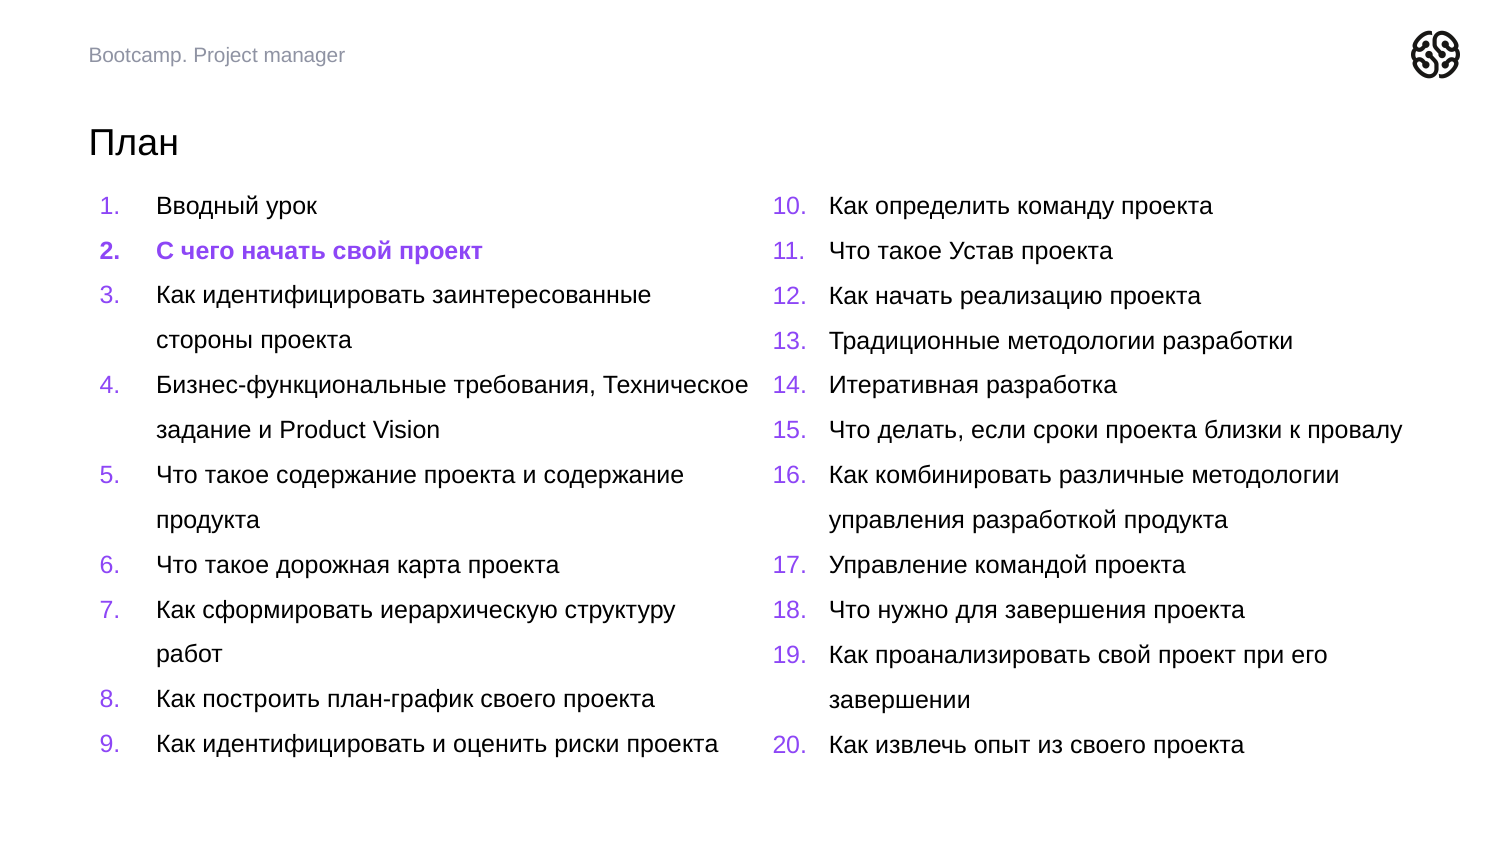

Bootcamp. Project manager
# План
Вводный урок
С чего начать свой проект
Как идентифицировать заинтересованные стороны проекта
Бизнес-функциональные требования, Техническое задание и Product Vision
Что такое содержание проекта и содержание продукта
Что такое дорожная карта проекта
Как сформировать иерархическую структуру работ
Как построить план-график своего проекта
Как идентифицировать и оценить риски проекта
Как определить команду проекта
Что такое Устав проекта
Как начать реализацию проекта
Традиционные методологии разработки
Итеративная разработка
Что делать, если сроки проекта близки к провалу
Как комбинировать различные методологии управления разработкой продукта
Управление командой проекта
Что нужно для завершения проекта
Как проанализировать свой проект при его завершении
Как извлечь опыт из своего проекта